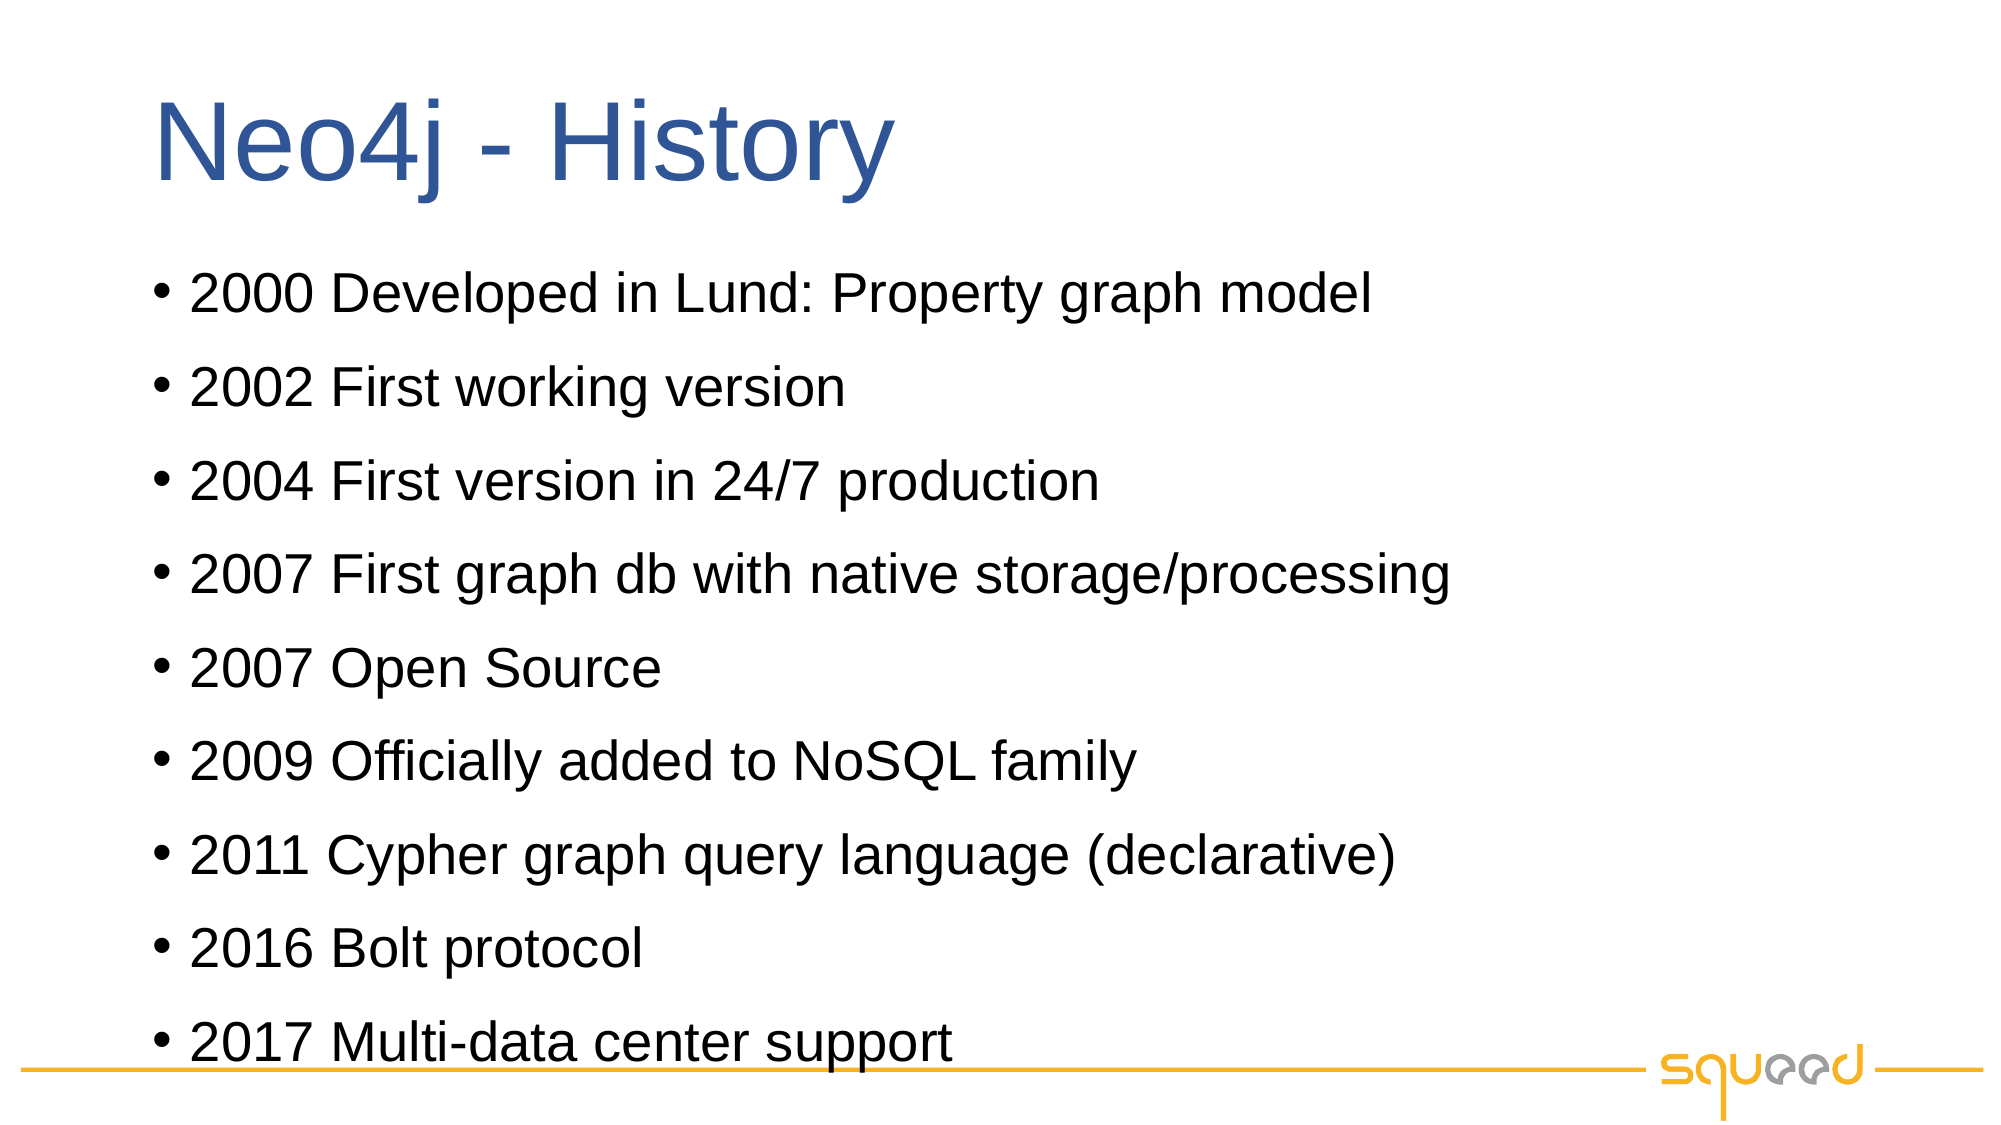

# Neo4j - History
2000 Developed in Lund: Property graph model
2002 First working version
2004 First version in 24/7 production
2007 First graph db with native storage/processing
2007 Open Source
2009 Officially added to NoSQL family
2011 Cypher graph query language (declarative)
2016 Bolt protocol
2017 Multi-data center support